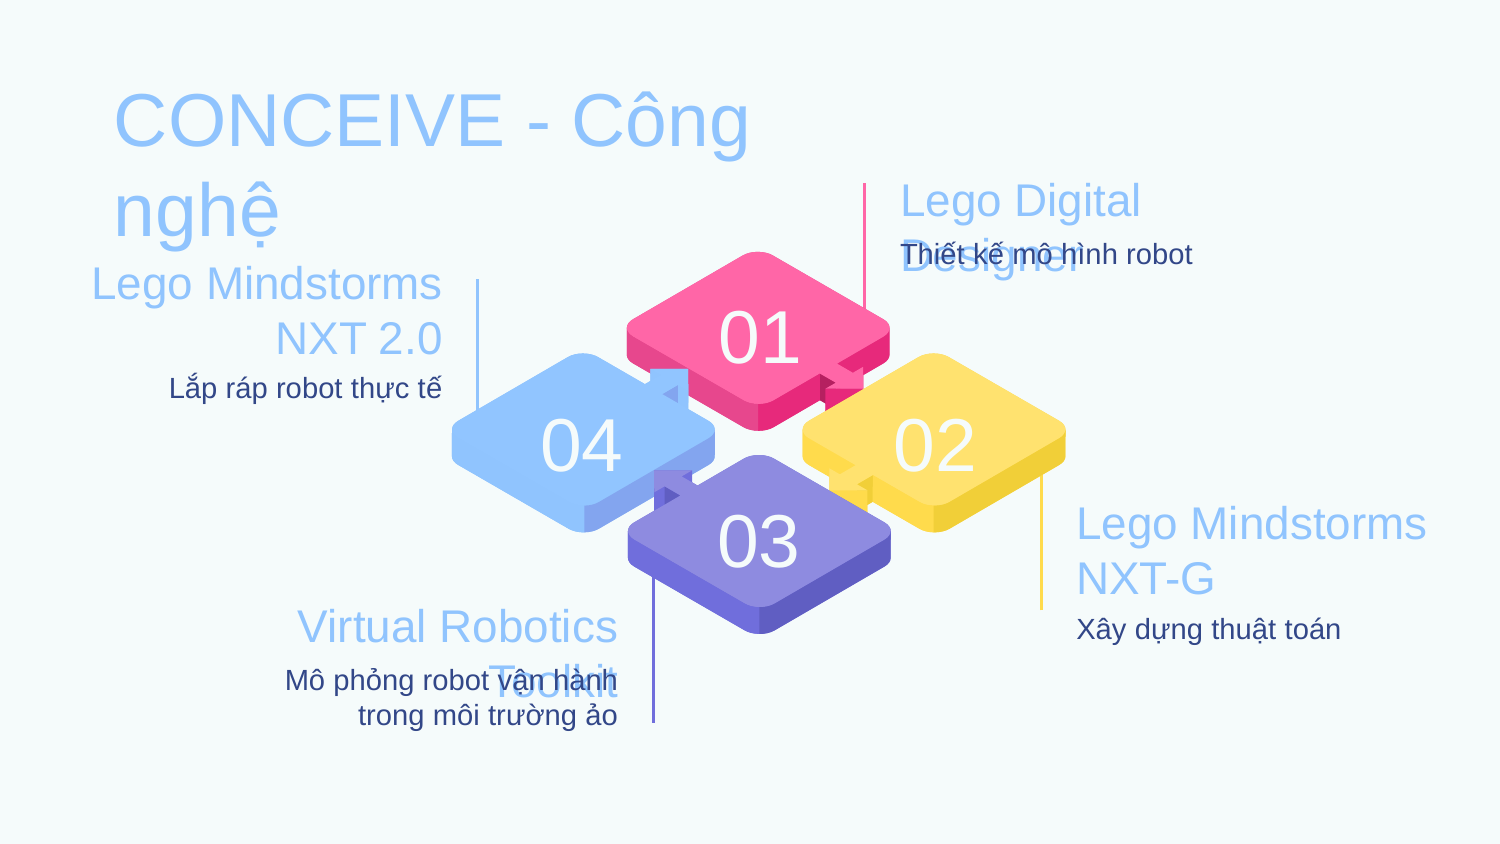

# CONCEIVE - Công nghệ
Lego Digital Designer
Thiết kế mô hình robot
Lego Mindstorms NXT 2.0

01
Lắp ráp robot thực tế
04
02
03
Lego Mindstorms NXT-G
Virtual Robotics Toolkit
Xây dựng thuật toán
Mô phỏng robot vận hành trong môi trường ảo